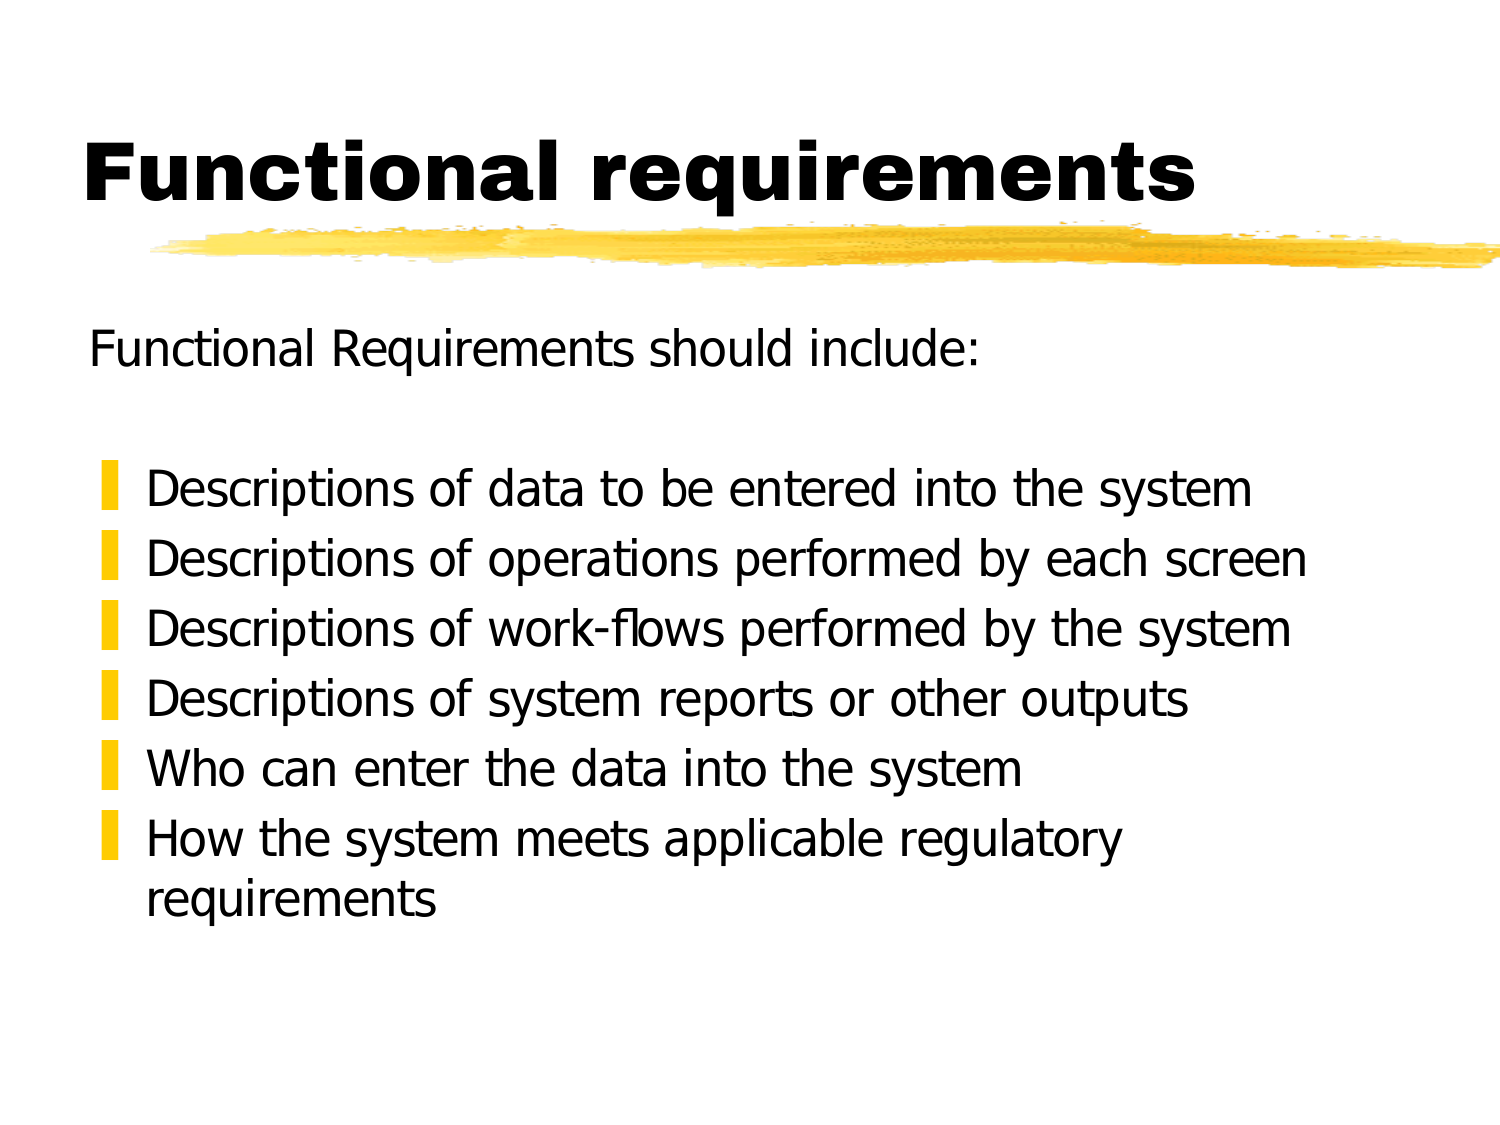

# Functional requirements
Functional Requirements should include:

Descriptions of data to be entered into the system
Descriptions of operations performed by each screen
Descriptions of work-flows performed by the system
Descriptions of system reports or other outputs
Who can enter the data into the system
How the system meets applicable regulatory requirements